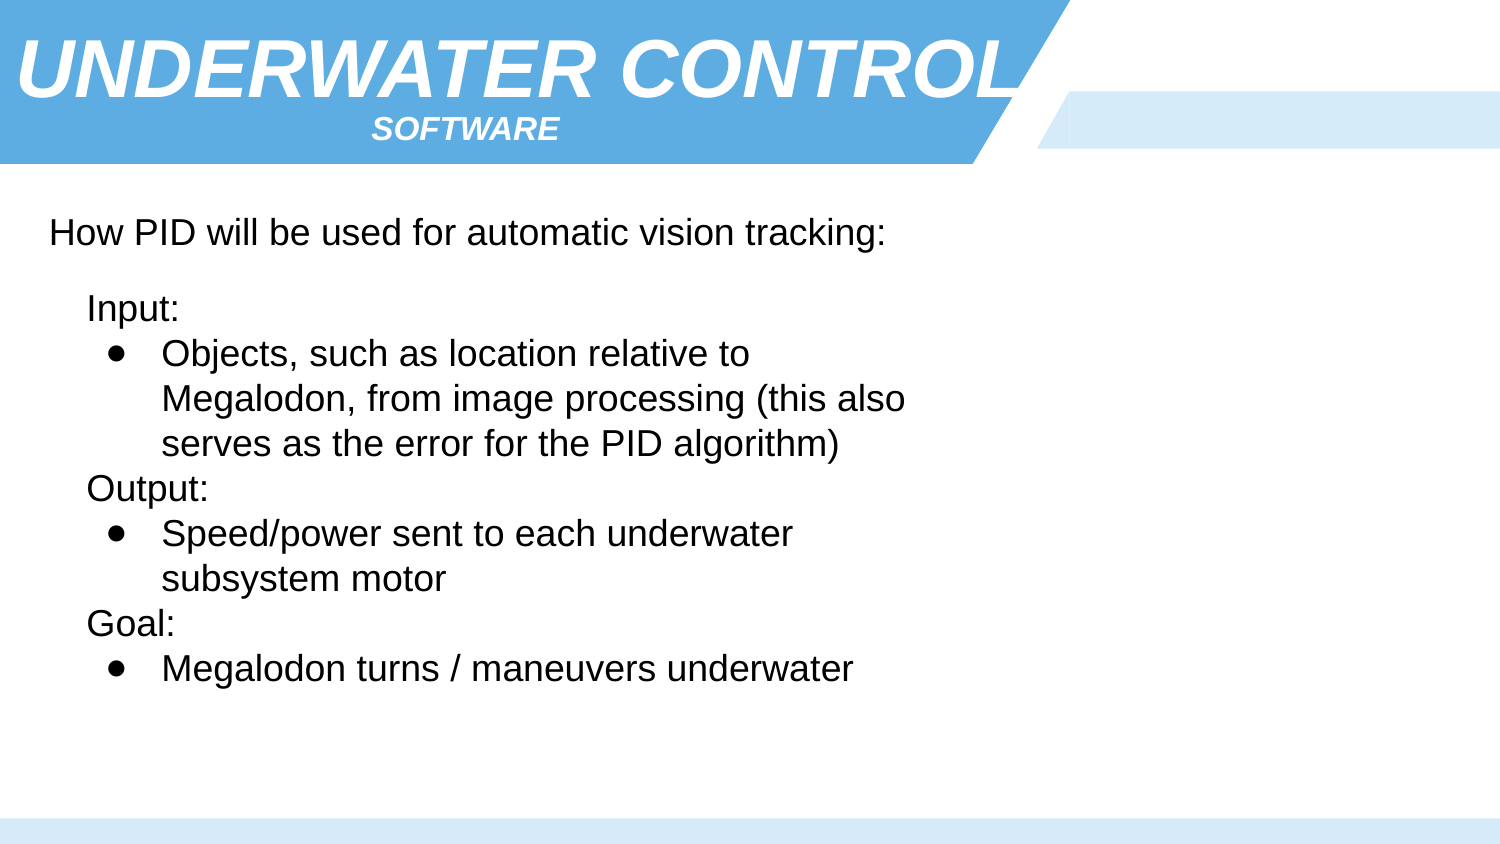

UNDERWATER CONTROL

SOFTWARE

How PID will be used for automatic vision tracking:

Input:
Objects, such as location relative to Megalodon, from image processing (this also serves as the error for the PID algorithm)
Output:
Speed/power sent to each underwater subsystem motor
Goal:
Megalodon turns / maneuvers underwater